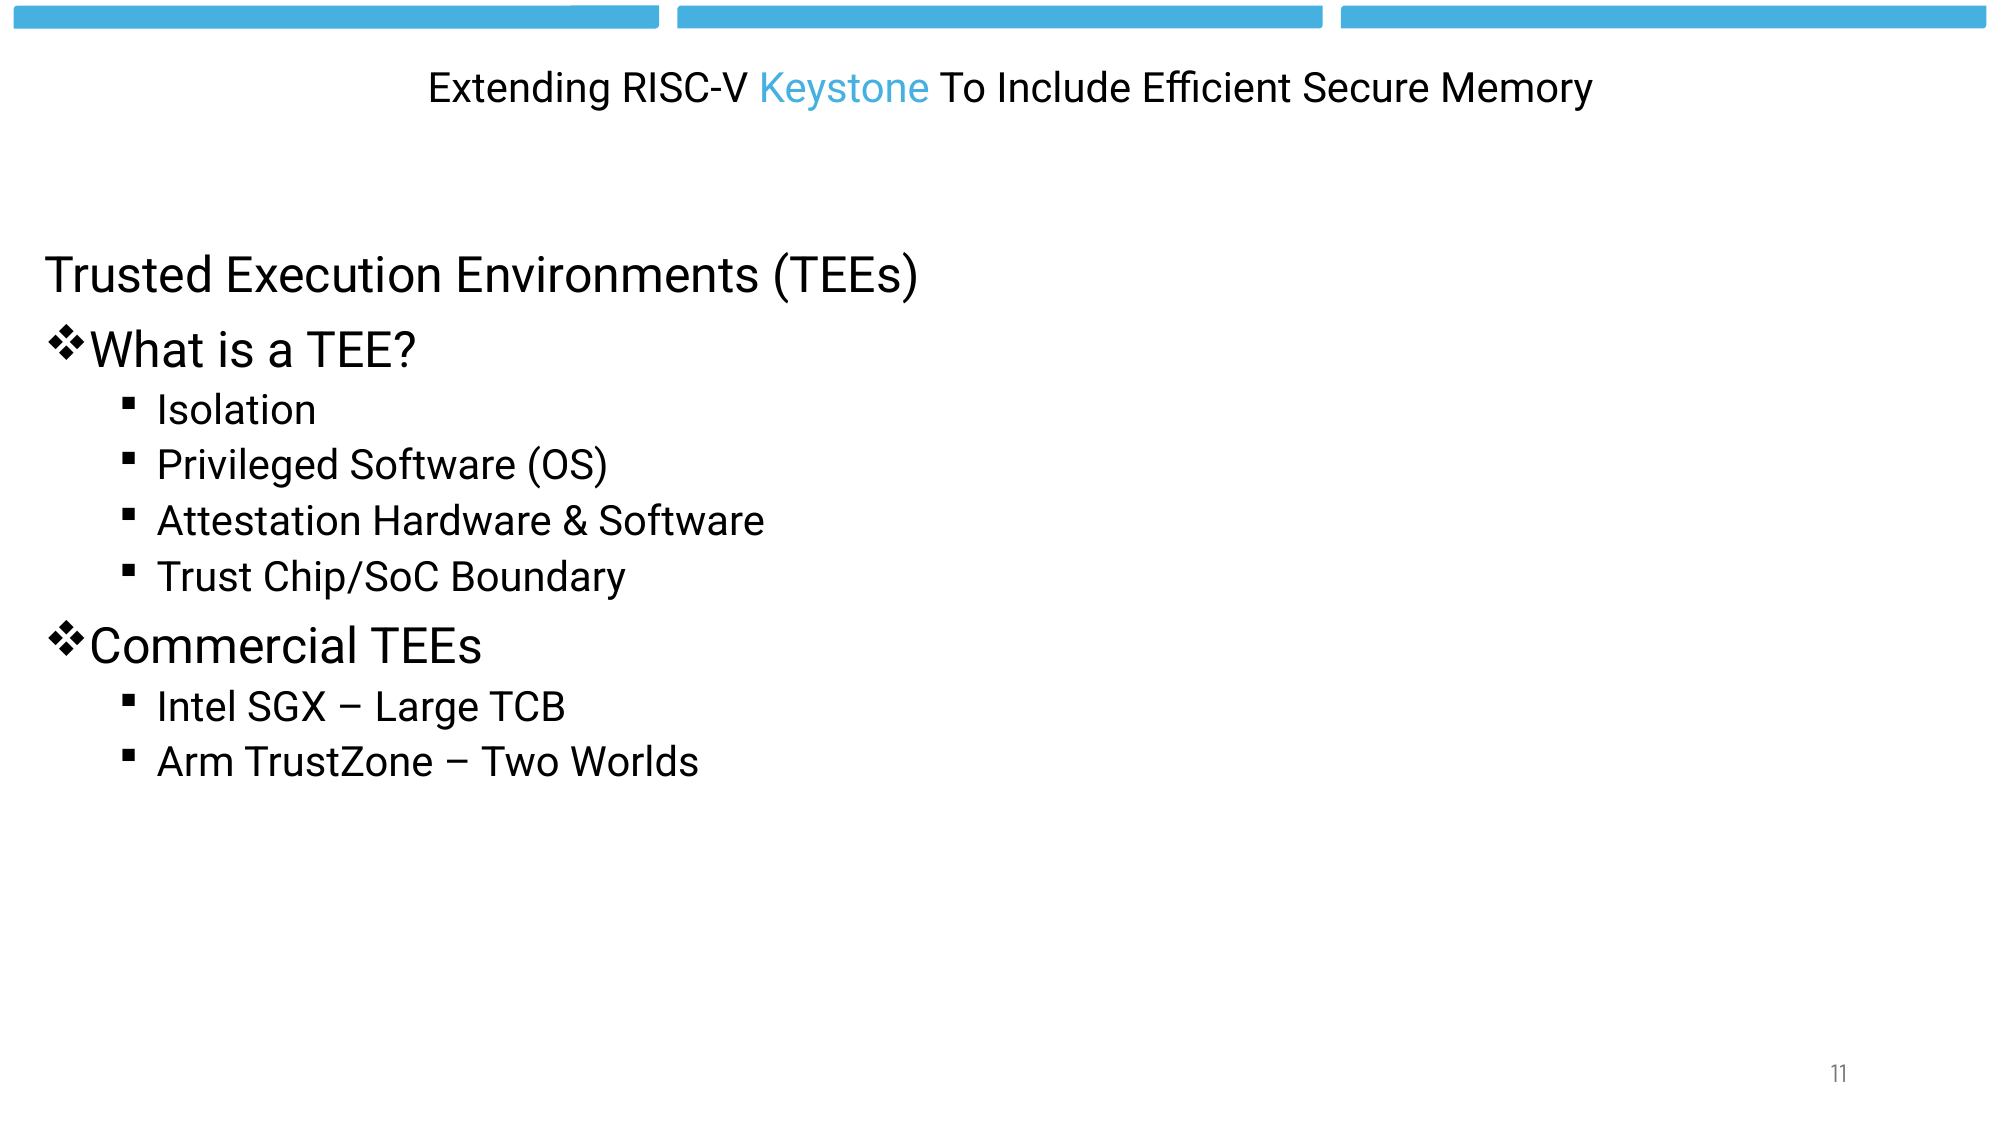

# Extending RISC-V Keystone To Include Efficient Secure Memory

Trusted Execution Environments (TEEs)
What is a TEE?
Isolation
Privileged Software (OS)
Attestation Hardware & Software
Trust Chip/SoC Boundary
Commercial TEEs
Intel SGX – Large TCB
Arm TrustZone – Two Worlds

11